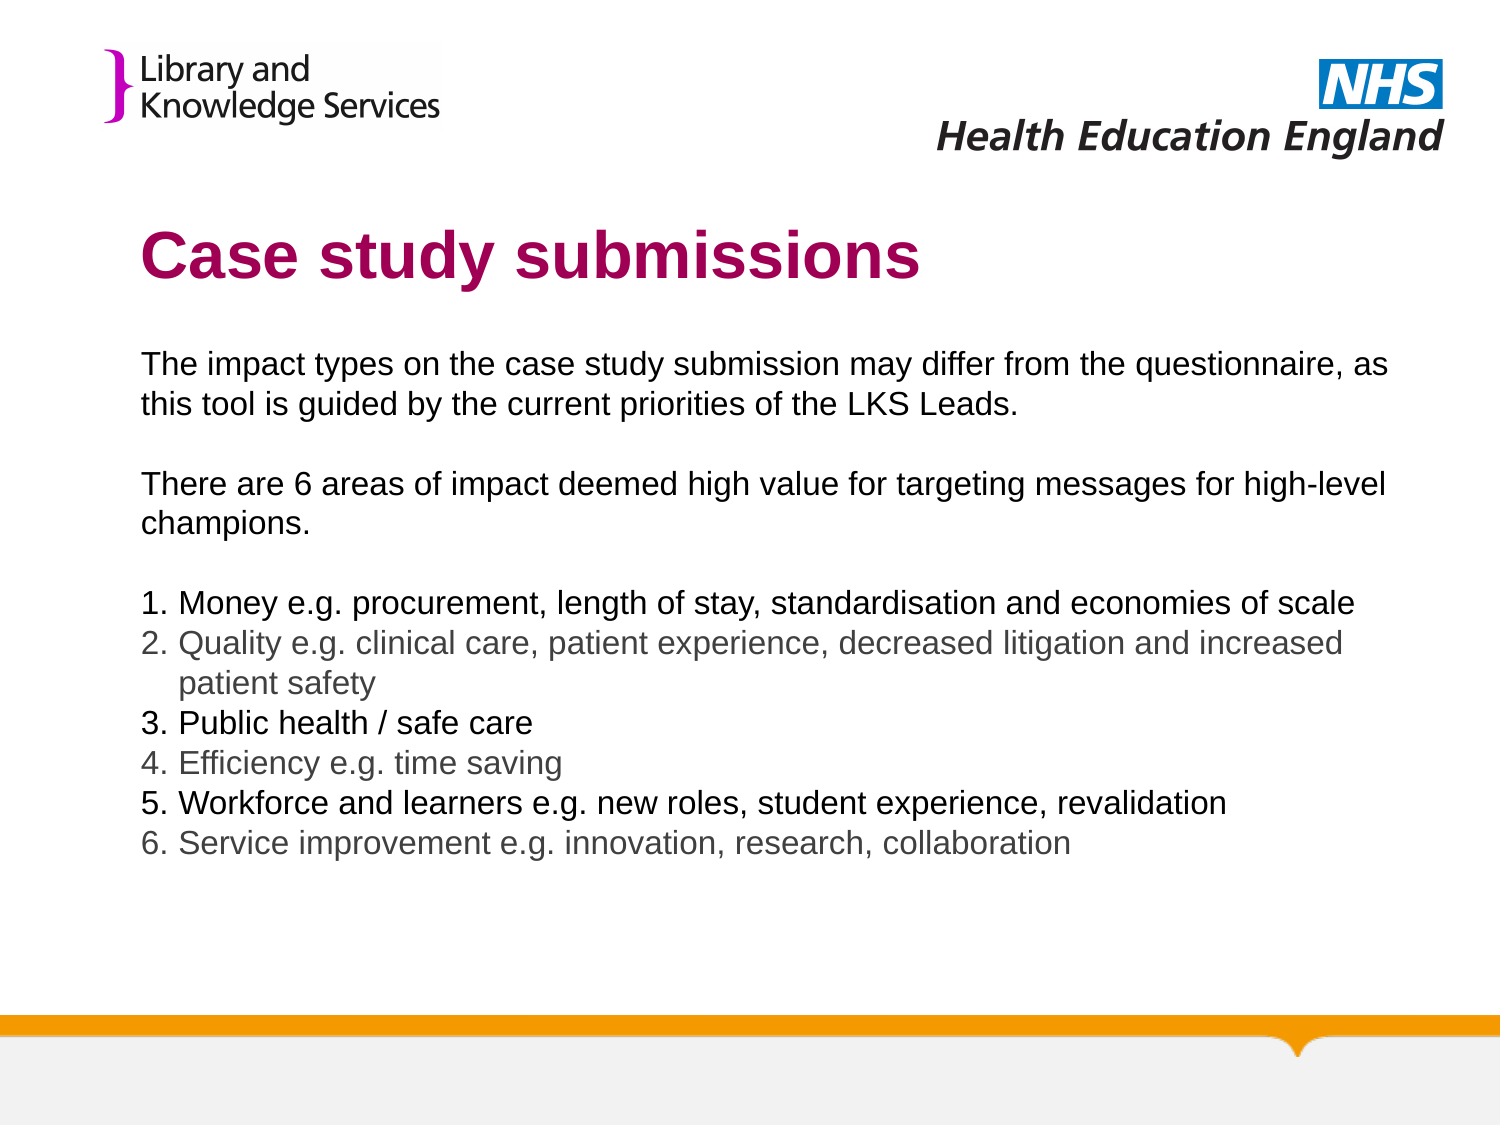

# Case study submissions
The impact types on the case study submission may differ from the questionnaire, as this tool is guided by the current priorities of the LKS Leads.

There are 6 areas of impact deemed high value for targeting messages for high-level champions.

Money e.g. procurement, length of stay, standardisation and economies of scale
Quality e.g. clinical care, patient experience, decreased litigation and increased patient safety
Public health / safe care
Efficiency e.g. time saving
Workforce and learners e.g. new roles, student experience, revalidation
Service improvement e.g. innovation, research, collaboration